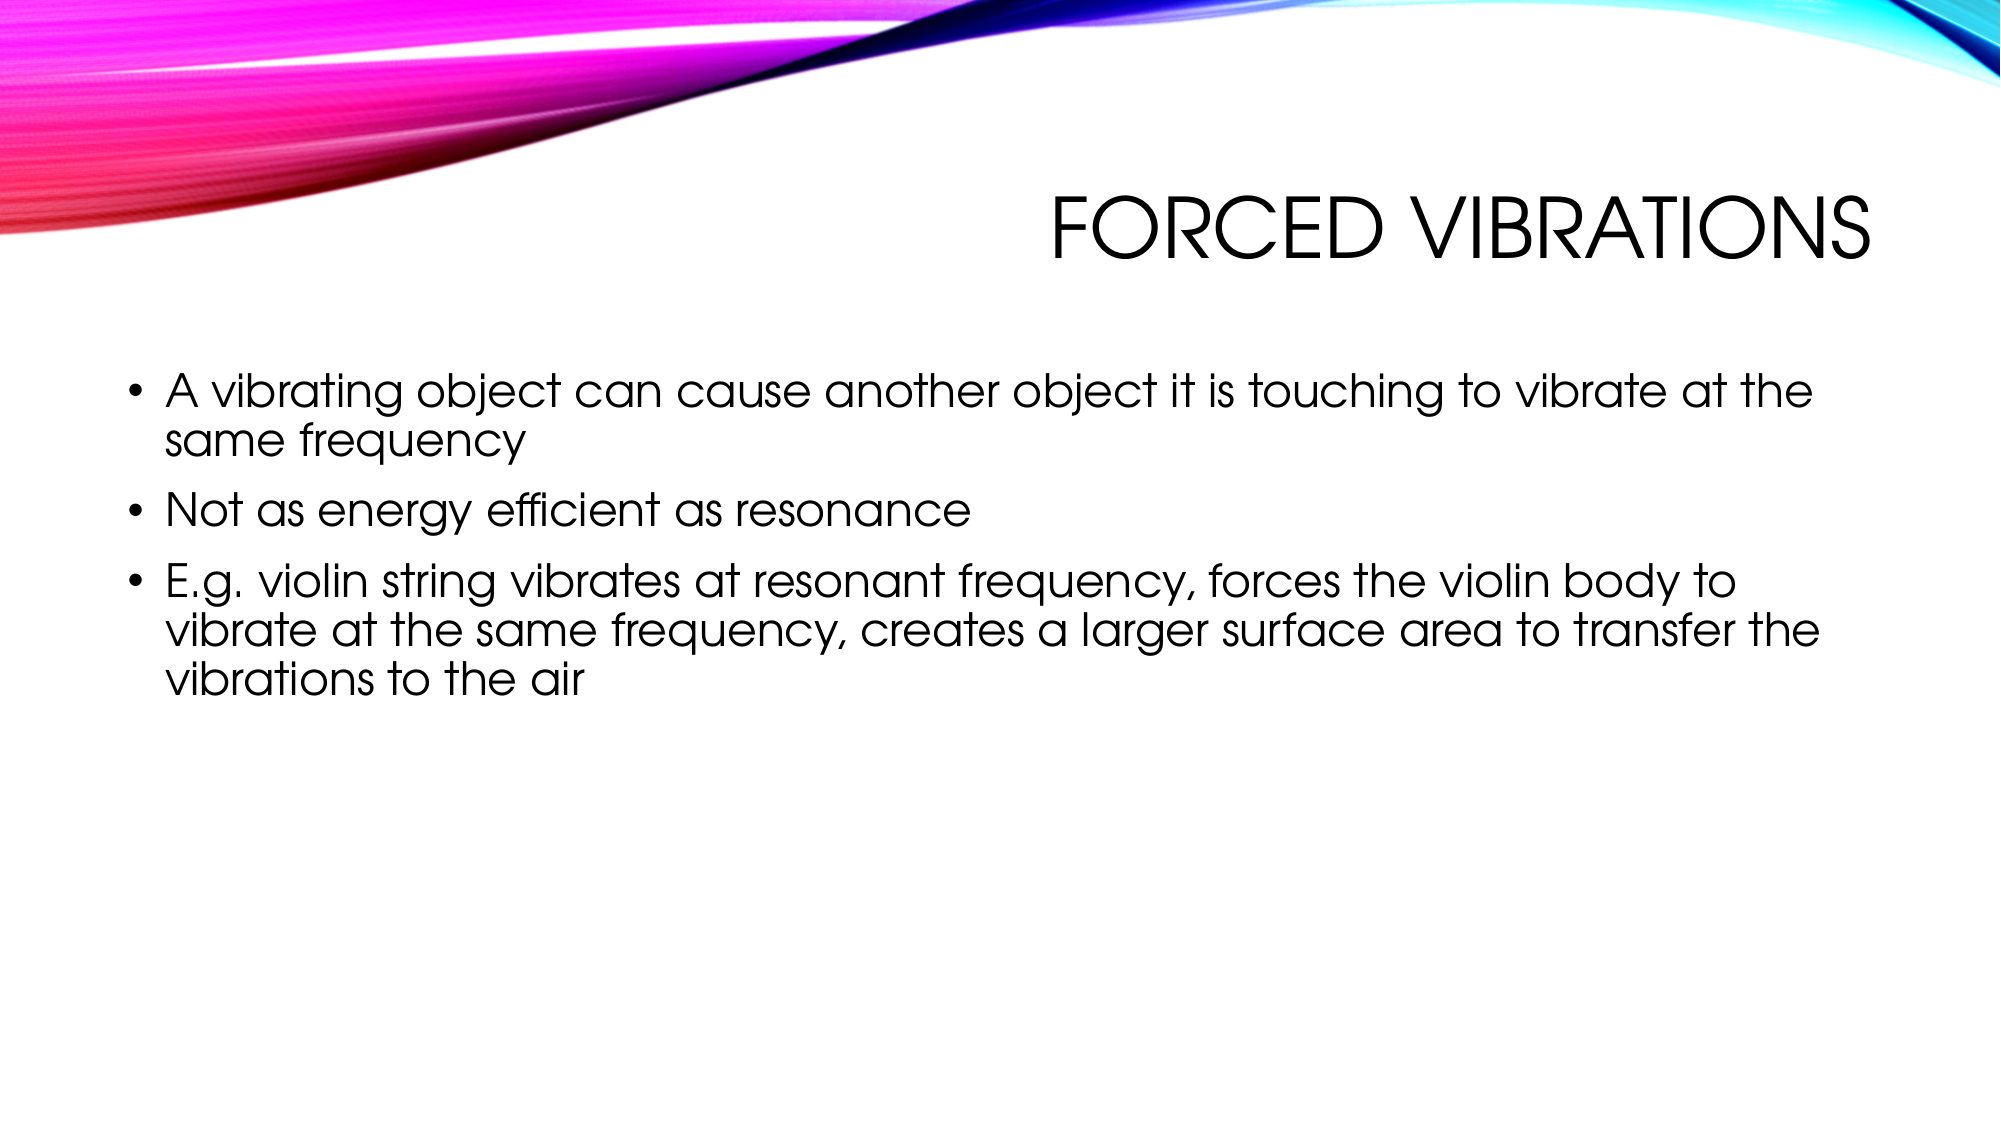

# Forced Vibrations
A vibrating object can cause another object it is touching to vibrate at the same frequency
Not as energy efficient as resonance
E.g. violin string vibrates at resonant frequency, forces the violin body to vibrate at the same frequency, creates a larger surface area to transfer the vibrations to the air